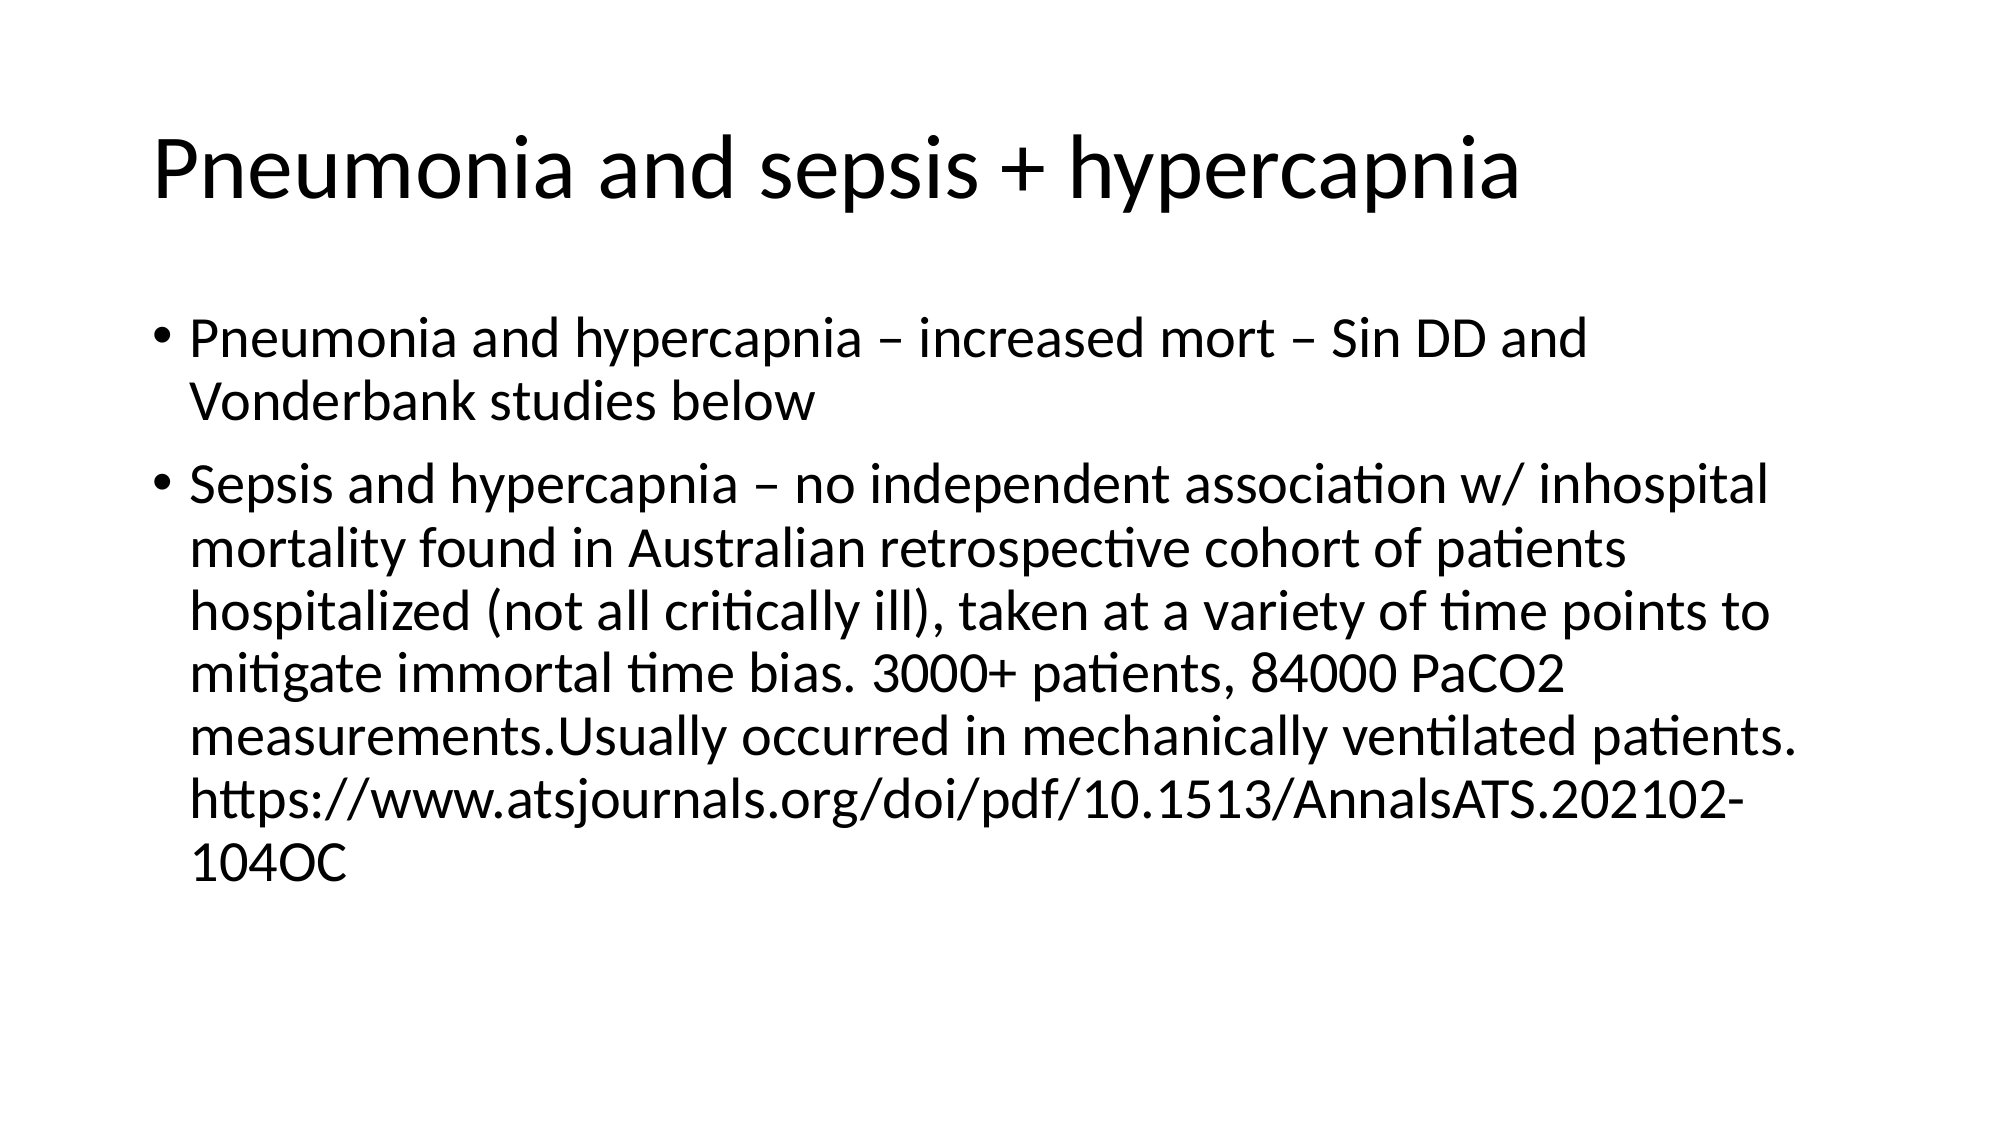

# Pneumonia and sepsis + hypercapnia
Pneumonia and hypercapnia – increased mort – Sin DD and Vonderbank studies below
Sepsis and hypercapnia – no independent association w/ inhospital mortality found in Australian retrospective cohort of patients hospitalized (not all critically ill), taken at a variety of time points to mitigate immortal time bias. 3000+ patients, 84000 PaCO2 measurements.Usually occurred in mechanically ventilated patients. https://www.atsjournals.org/doi/pdf/10.1513/AnnalsATS.202102-104OC